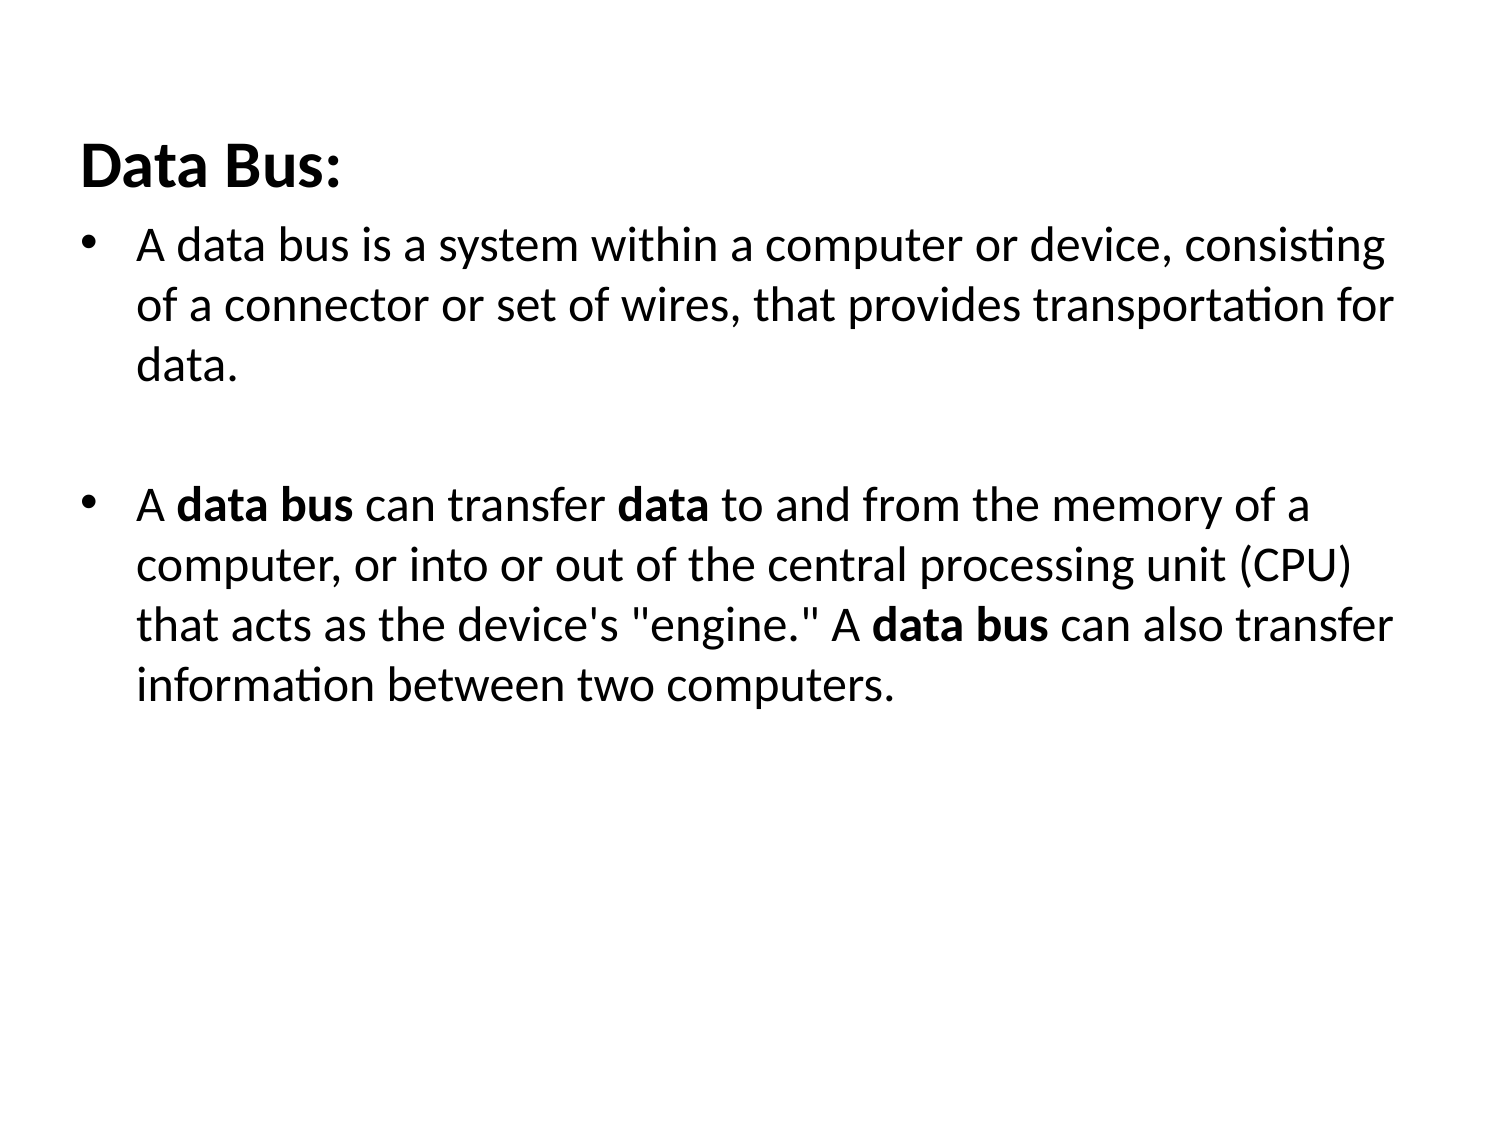

Data Bus:
A data bus is a system within a computer or device, consisting of a connector or set of wires, that provides transportation for data.

A data bus can transfer data to and from the memory of a computer, or into or out of the central processing unit (CPU) that acts as the device's "engine." A data bus can also transfer information between two computers.